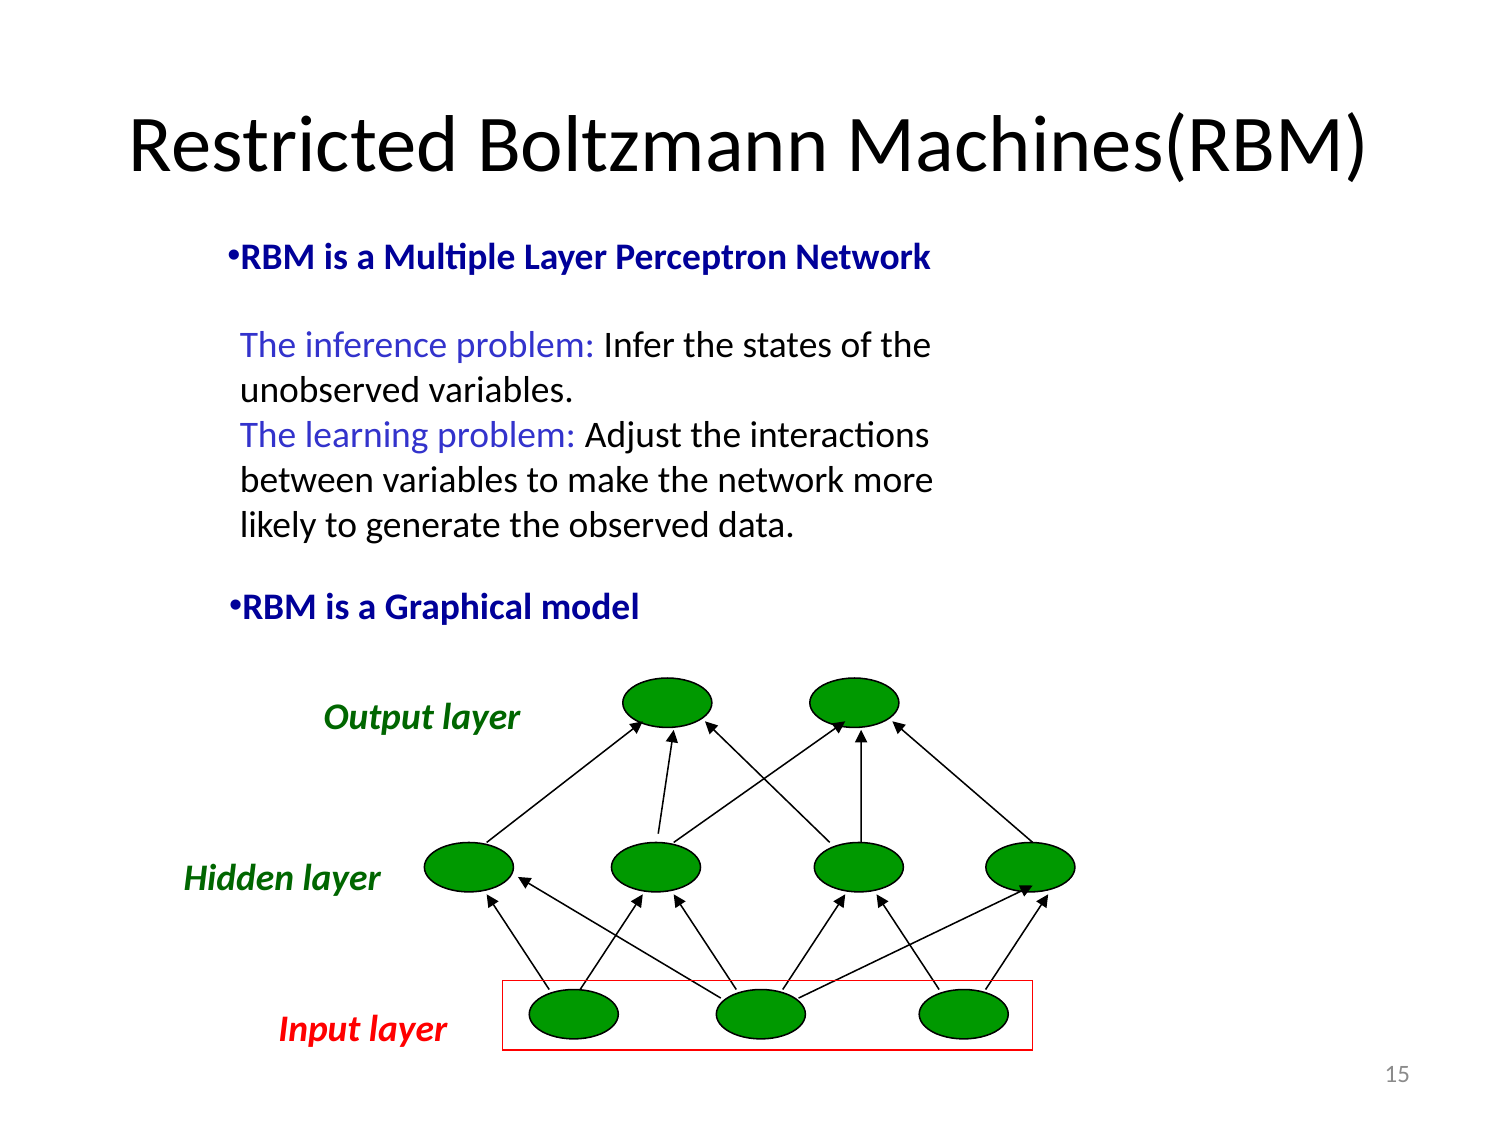

# Restricted Boltzmann Machines(RBM)
RBM is a Multiple Layer Perceptron Network
The inference problem: Infer the states of the unobserved variables.
The learning problem: Adjust the interactions between variables to make the network more likely to generate the observed data.
RBM is a Graphical model

Output layer
Hidden layer
Input layer
15